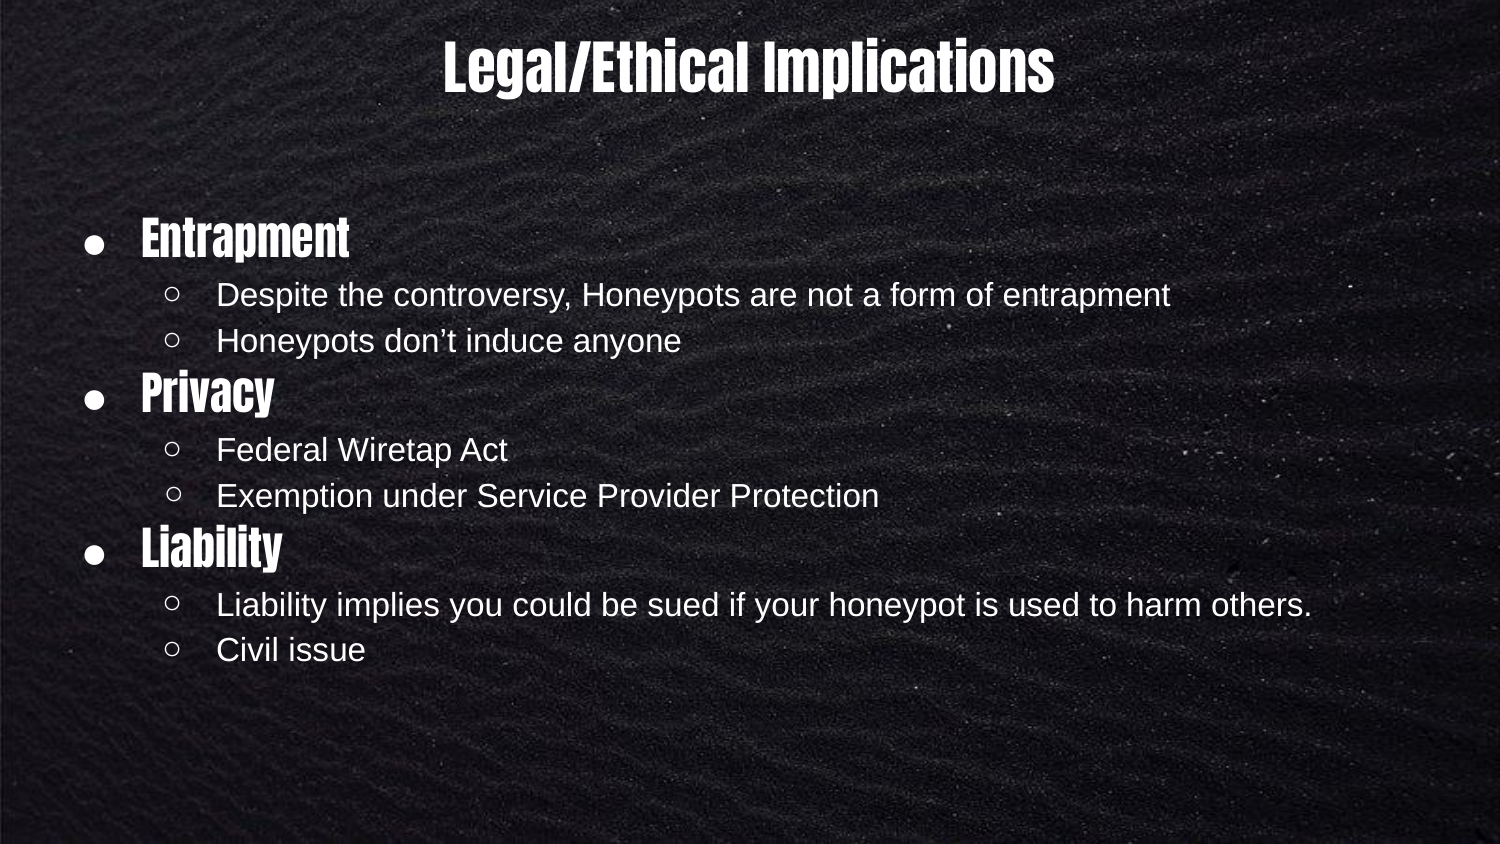

# Legal/Ethical Implications
Entrapment
Despite the controversy, Honeypots are not a form of entrapment
Honeypots don’t induce anyone
Privacy
Federal Wiretap Act
Exemption under Service Provider Protection
Liability
Liability implies you could be sued if your honeypot is used to harm others.
Civil issue